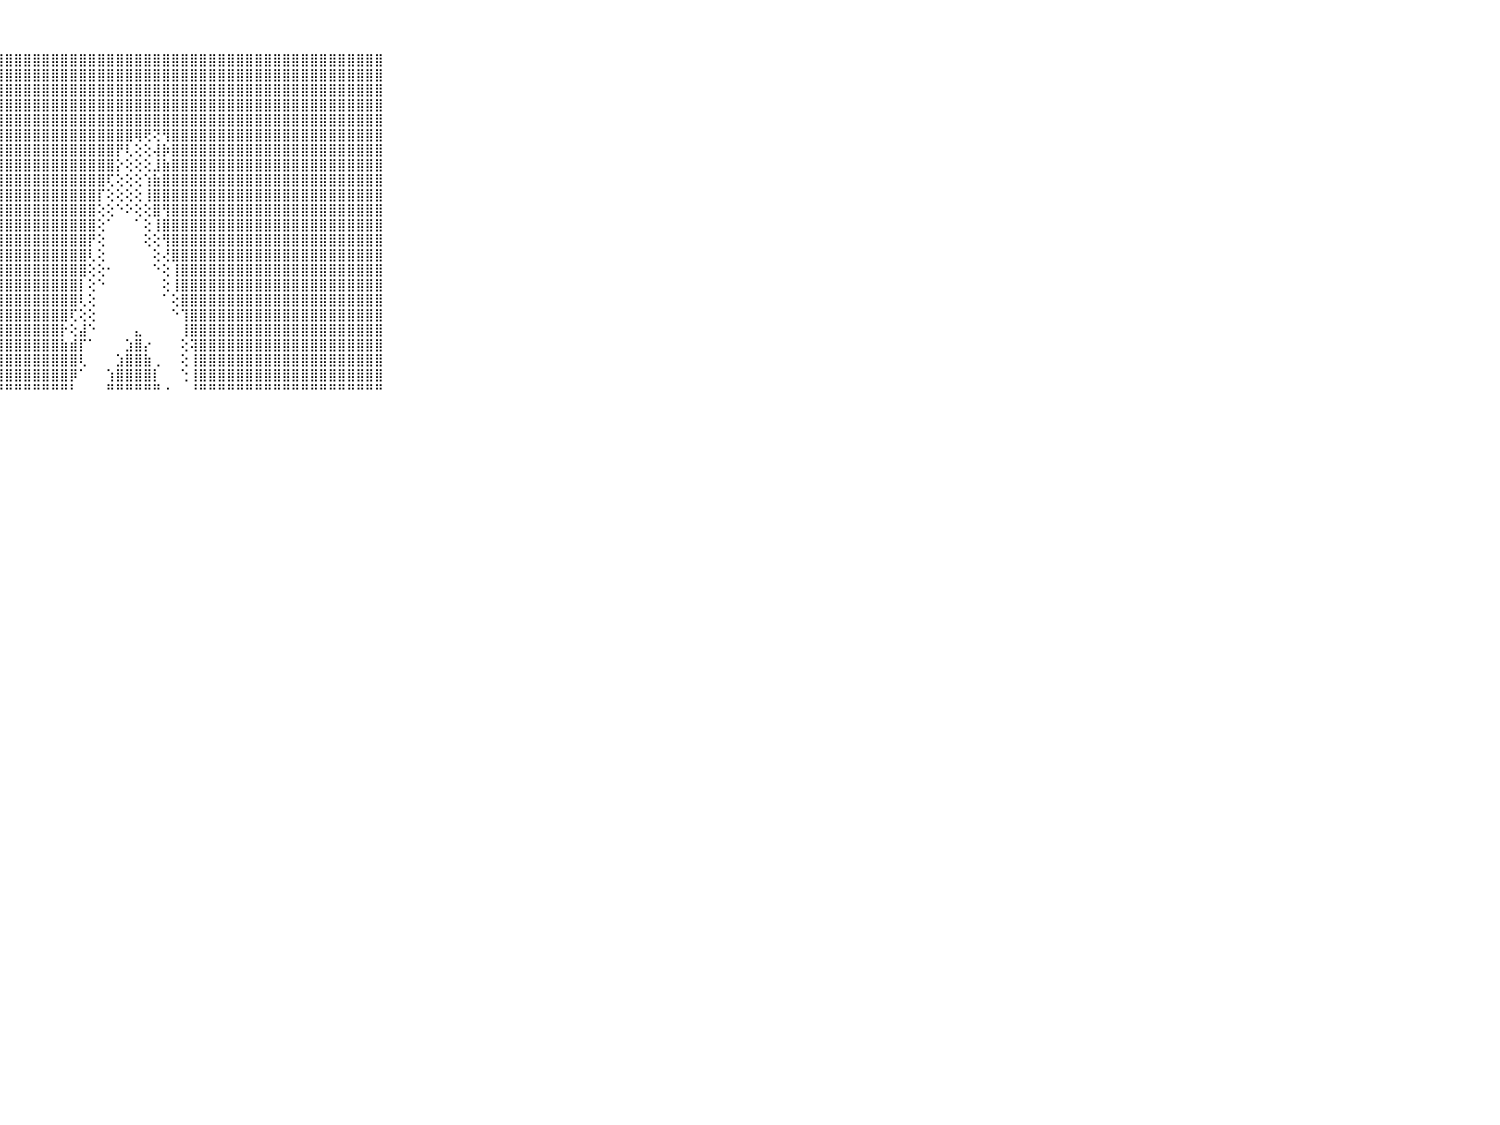

⠀⠀⠀⠀⠀⠀⠀⠀⠀⠀⠀⣿⣿⣿⣿⣿⣿⣿⣿⣿⣿⣿⣿⣿⣿⣿⣿⣿⣿⣿⣿⣿⣿⣿⣿⣿⣿⣿⣿⣿⣿⣿⣿⣿⣿⣿⣿⣿⣿⣿⣿⣿⣿⣿⣿⣿⣿⣿⣿⣿⣿⣿⣿⣿⣿⣿⣿⣿⣿⠀⠀⠀⠀⠀⠀⠀⠀⠀⠀⠀⠀
⠀⠀⠀⠀⠀⠀⠀⠀⠀⠀⠀⣿⣿⣿⣿⣿⣿⣿⣿⣿⣿⣿⣿⣿⣿⣿⣿⣿⣿⣿⣿⣿⣿⣿⣿⣿⣿⣿⣿⣿⣿⣿⣿⣿⣿⣿⣿⣿⣿⣿⣿⣿⣿⣿⣿⣿⣿⣿⣿⣿⣿⣿⣿⣿⣿⣿⣿⣿⣿⠀⠀⠀⠀⠀⠀⠀⠀⠀⠀⠀⠀
⠀⠀⠀⠀⠀⠀⠀⠀⠀⠀⠀⣿⣿⣿⣿⣿⣿⣿⣿⣿⣿⣿⣿⣿⣿⣿⣿⣿⣿⣿⣿⣿⣿⣿⣿⣿⣿⣿⣿⣿⣿⣿⣿⣿⣿⣿⣿⣿⣿⣿⣿⣿⣿⣿⣿⣿⣿⣿⣿⣿⣿⣿⣿⣿⣿⣿⣿⣿⣿⠀⠀⠀⠀⠀⠀⠀⠀⠀⠀⠀⠀
⠀⠀⠀⠀⠀⠀⠀⠀⠀⠀⠀⣿⣿⣿⣿⣿⣿⣿⣿⣿⣿⣿⣿⣿⣿⣿⣿⣿⣿⣿⣿⣿⣿⣿⣿⣿⣿⣿⣿⣿⣿⣿⣿⣿⣿⣿⣿⣿⣿⣿⣿⣿⣿⣿⣿⣿⣿⣿⣿⣿⣿⣿⣿⣿⣿⣿⣿⣿⣿⠀⠀⠀⠀⠀⠀⠀⠀⠀⠀⠀⠀
⠀⠀⠀⠀⠀⠀⠀⠀⠀⠀⠀⣿⣿⣿⣿⣿⣿⣿⣿⣿⣿⣿⣿⣿⣿⣿⣿⣿⣿⣿⣿⣿⣿⣿⣿⣿⣿⣿⣿⣿⣿⣿⣿⣿⣿⣿⣿⣿⣿⣿⣿⣿⣿⣿⣿⣿⣿⣿⣿⣿⣿⣿⣿⣿⣿⣿⣿⣿⣿⠀⠀⠀⠀⠀⠀⠀⠀⠀⠀⠀⠀
⠀⠀⠀⠀⠀⠀⠀⠀⠀⠀⠀⣿⣿⣿⣿⣿⣿⣿⣿⣿⣿⣿⣿⣿⣿⣿⣿⣿⣿⣿⣿⣿⣿⣿⣿⣿⣿⣿⣿⣿⣿⣿⢿⢟⢝⢻⣿⣿⣿⣿⣿⣿⣿⣿⣿⣿⣿⣿⣿⣿⣿⣿⣿⣿⣿⣿⣿⣿⣿⠀⠀⠀⠀⠀⠀⠀⠀⠀⠀⠀⠀
⠀⠀⠀⠀⠀⠀⠀⠀⠀⠀⠀⣿⣿⣿⣿⣿⣿⣿⣿⣿⣿⣿⣿⣿⣿⣿⣿⣿⣿⣿⣿⣿⣿⣿⣿⣿⣿⣿⣿⣿⡟⢇⢕⢕⢼⡷⣿⣿⣿⣿⣿⣿⣿⣿⣿⣿⣿⣿⣿⣿⣿⣿⣿⣿⣿⣿⣿⣿⣿⠀⠀⠀⠀⠀⠀⠀⠀⠀⠀⠀⠀
⠀⠀⠀⠀⠀⠀⠀⠀⠀⠀⠀⣿⣿⣿⣿⣿⣿⣿⣿⣿⣿⣿⣿⣿⣿⣿⣿⣿⣿⣿⣿⣿⣿⣿⣿⣿⣿⣿⣿⣿⡕⢕⢕⢕⣸⣷⣿⣿⣿⣿⣿⣿⣿⣿⣿⣿⣿⣿⣿⣿⣿⣿⣿⣿⣿⣿⣿⣿⣿⠀⠀⠀⠀⠀⠀⠀⠀⠀⠀⠀⠀
⠀⠀⠀⠀⠀⠀⠀⠀⠀⠀⠀⣿⣿⣿⣿⣿⣿⣿⣿⣿⣿⣿⣿⣿⣿⣿⣿⣿⣿⣿⣿⣿⣿⣿⣿⣿⣿⣿⣿⢏⢕⢕⢕⢱⣷⣿⣿⣿⣿⣿⣿⣿⣿⣿⣿⣿⣿⣿⣿⣿⣿⣿⣿⣿⣿⣿⣿⣿⣿⠀⠀⠀⠀⠀⠀⠀⠀⠀⠀⠀⠀
⠀⠀⠀⠀⠀⠀⠀⠀⠀⠀⠀⣿⣿⣿⣿⣿⣿⣿⣿⣿⣿⣿⣿⣿⣿⣿⣿⣿⣿⣿⣿⣿⣿⣿⣿⣿⣿⣿⡏⢕⢕⢕⢕⢸⣿⣿⣿⣿⣿⣿⣿⣿⣿⣿⣿⣿⣿⣿⣿⣿⣿⣿⣿⣿⣿⣿⣿⣿⣿⠀⠀⠀⠀⠀⠀⠀⠀⠀⠀⠀⠀
⠀⠀⠀⠀⠀⠀⠀⠀⠀⠀⠀⣿⣿⣿⣿⣿⣿⣿⣿⣿⣿⣿⣿⣿⣿⣿⣿⣿⣿⣿⣿⣿⣿⣿⣿⣿⣿⣿⢕⢕⠑⠕⢕⢕⣿⢻⣿⣿⣿⣿⣿⣿⣿⣿⣿⣿⣿⣿⣿⣿⣿⣿⣿⣿⣿⣿⣿⣿⣿⠀⠀⠀⠀⠀⠀⠀⠀⠀⠀⠀⠀
⠀⠀⠀⠀⠀⠀⠀⠀⠀⠀⠀⣿⣿⣿⣿⣿⣿⣿⣿⣿⣿⣿⣿⣿⣿⣿⣿⣿⣿⣿⣿⣿⣿⣿⣿⣿⣿⣿⢕⠁⠀⠀⠁⢕⢸⣿⣿⣿⣿⣿⣿⣿⣿⣿⣿⣿⣿⣿⣿⣿⣿⣿⣿⣿⣿⣿⣿⣿⣿⠀⠀⠀⠀⠀⠀⠀⠀⠀⠀⠀⠀
⠀⠀⠀⠀⠀⠀⠀⠀⠀⠀⠀⣿⣿⣿⣿⣿⣿⣿⣿⣿⣿⣿⣿⣿⣿⣿⣿⣿⣿⣿⣿⣿⣿⣿⣿⣿⣿⡟⢕⠀⠀⠀⠀⢕⢕⢻⣿⣿⣿⣿⣿⣿⣿⣿⣿⣿⣿⣿⣿⣿⣿⣿⣿⣿⣿⣿⣿⣿⣿⠀⠀⠀⠀⠀⠀⠀⠀⠀⠀⠀⠀
⠀⠀⠀⠀⠀⠀⠀⠀⠀⠀⠀⣿⣿⣿⣿⣿⣿⣿⣿⣿⣿⣿⣿⣿⣿⣿⣿⣿⣿⣿⣿⣿⣿⣿⣿⣿⣿⢇⢕⠀⠀⠀⠀⠀⢕⢜⣿⣿⣿⣿⣿⣿⣿⣿⣿⣿⣿⣿⣿⣿⣿⣿⣿⣿⣿⣿⣿⣿⣿⠀⠀⠀⠀⠀⠀⠀⠀⠀⠀⠀⠀
⠀⠀⠀⠀⠀⠀⠀⠀⠀⠀⠀⣿⣿⣿⣿⣿⣿⣿⣿⣿⣿⣿⣿⣿⣿⣿⣿⣿⣿⣿⣿⣿⣿⣿⣿⣿⣿⢕⢕⠂⠀⠀⠀⠀⠑⢕⢸⣿⣿⣿⣿⣿⣿⣿⣿⣿⣿⣿⣿⣿⣿⣿⣿⣿⣿⣿⣿⣿⣿⠀⠀⠀⠀⠀⠀⠀⠀⠀⠀⠀⠀
⠀⠀⠀⠀⠀⠀⠀⠀⠀⠀⠀⣿⣿⣿⣿⣿⣿⣿⣿⣿⣿⣿⣿⣿⣿⣿⣿⣿⣿⣿⣿⣿⣿⣿⣿⣿⡇⢕⠑⠀⠀⠀⠀⠀⠀⢕⢸⣿⣿⣿⣿⣿⣿⣿⣿⣿⣿⣿⣿⣿⣿⣿⣿⣿⣿⣿⣿⣿⣿⠀⠀⠀⠀⠀⠀⠀⠀⠀⠀⠀⠀
⠀⠀⠀⠀⠀⠀⠀⠀⠀⠀⠀⣿⣿⣿⣿⣿⣿⣿⣿⣿⣿⣿⣿⣿⣿⣿⣿⣿⣿⣿⣿⣿⣿⣿⣿⣿⢇⢕⠀⠀⠀⠀⠀⠀⠀⠁⢕⣿⣿⣿⣿⣿⣿⣿⣿⣿⣿⣿⣿⣿⣿⣿⣿⣿⣿⣿⣿⣿⣿⠀⠀⠀⠀⠀⠀⠀⠀⠀⠀⠀⠀
⠀⠀⠀⠀⠀⠀⠀⠀⠀⠀⠀⣿⣿⣿⣿⣿⣿⣿⣿⣿⣿⣿⣿⣿⣿⣿⣿⣿⣿⣿⣿⣿⣿⣿⣿⢏⢕⢕⠀⠀⠀⠀⠀⠀⠀⠀⠑⢹⣿⣿⣿⣿⣿⣿⣿⣿⣿⣿⣿⣿⣿⣿⣿⣿⣿⣿⣿⣿⣿⠀⠀⠀⠀⠀⠀⠀⠀⠀⠀⠀⠀
⠀⠀⠀⠀⠀⠀⠀⠀⠀⠀⠀⣿⣿⣿⣿⣿⣿⣿⣿⣿⣿⣿⣿⣿⣿⣿⣿⣿⣿⣿⣿⣿⣿⣿⡗⢕⣼⠑⠀⠀⠀⠀⣄⠀⠀⠀⠀⢸⣿⣿⣿⣿⣿⣿⣿⣿⣿⣿⣿⣿⣿⣿⣿⣿⣿⣿⣿⣿⣿⠀⠀⠀⠀⠀⠀⠀⠀⠀⠀⠀⠀
⠀⠀⠀⠀⠀⠀⠀⠀⠀⠀⠀⣿⣿⣿⣿⣿⣿⣿⣿⣿⣿⣿⣿⣿⣿⣿⣿⣿⣿⣿⣿⣿⣿⣿⣷⣾⡏⠁⠀⠀⠀⣱⣿⡔⠀⠀⠀⢕⢽⣿⣿⣿⣿⣿⣿⣿⣿⣿⣿⣿⣿⣿⣿⣿⣿⣿⣿⣿⣿⠀⠀⠀⠀⠀⠀⠀⠀⠀⠀⠀⠀
⠀⠀⠀⠀⠀⠀⠀⠀⠀⠀⠀⣿⣿⣿⣿⣿⣿⣿⣿⣿⣿⣿⣿⣿⣿⣿⣿⣿⣿⣿⣿⣿⣿⣿⣿⣿⢇⠀⠀⠀⣱⣿⣿⣷⢀⠀⠀⢕⢸⣿⣿⣿⣿⣿⣿⣿⣿⣿⣿⣿⣿⣿⣿⣿⣿⣿⣿⣿⣿⠀⠀⠀⠀⠀⠀⠀⠀⠀⠀⠀⠀
⠀⠀⠀⠀⠀⠀⠀⠀⠀⠀⠀⣿⣿⣿⣿⣿⣿⣿⣿⣿⣿⣿⣿⣿⣿⣿⣿⣿⣿⣿⣿⣿⣿⣿⣿⡿⠁⠀⠀⢱⣿⣿⣿⣿⡇⠀⠀⢑⢸⣿⣿⣿⣿⣿⣿⣿⣿⣿⣿⣿⣿⣿⣿⣿⣿⣿⣿⣿⣿⠀⠀⠀⠀⠀⠀⠀⠀⠀⠀⠀⠀
⠀⠀⠀⠀⠀⠀⠀⠀⠀⠀⠀⠛⠛⠛⠛⠛⠛⠛⠛⠛⠛⠛⠛⠛⠛⠛⠛⠛⠛⠛⠛⠛⠛⠛⠛⠃⠀⠀⠀⠛⠛⠛⠛⠛⠛⠐⠀⠀⠘⠛⠛⠛⠛⠛⠛⠛⠛⠛⠛⠛⠛⠛⠛⠛⠛⠛⠛⠛⠛⠀⠀⠀⠀⠀⠀⠀⠀⠀⠀⠀⠀